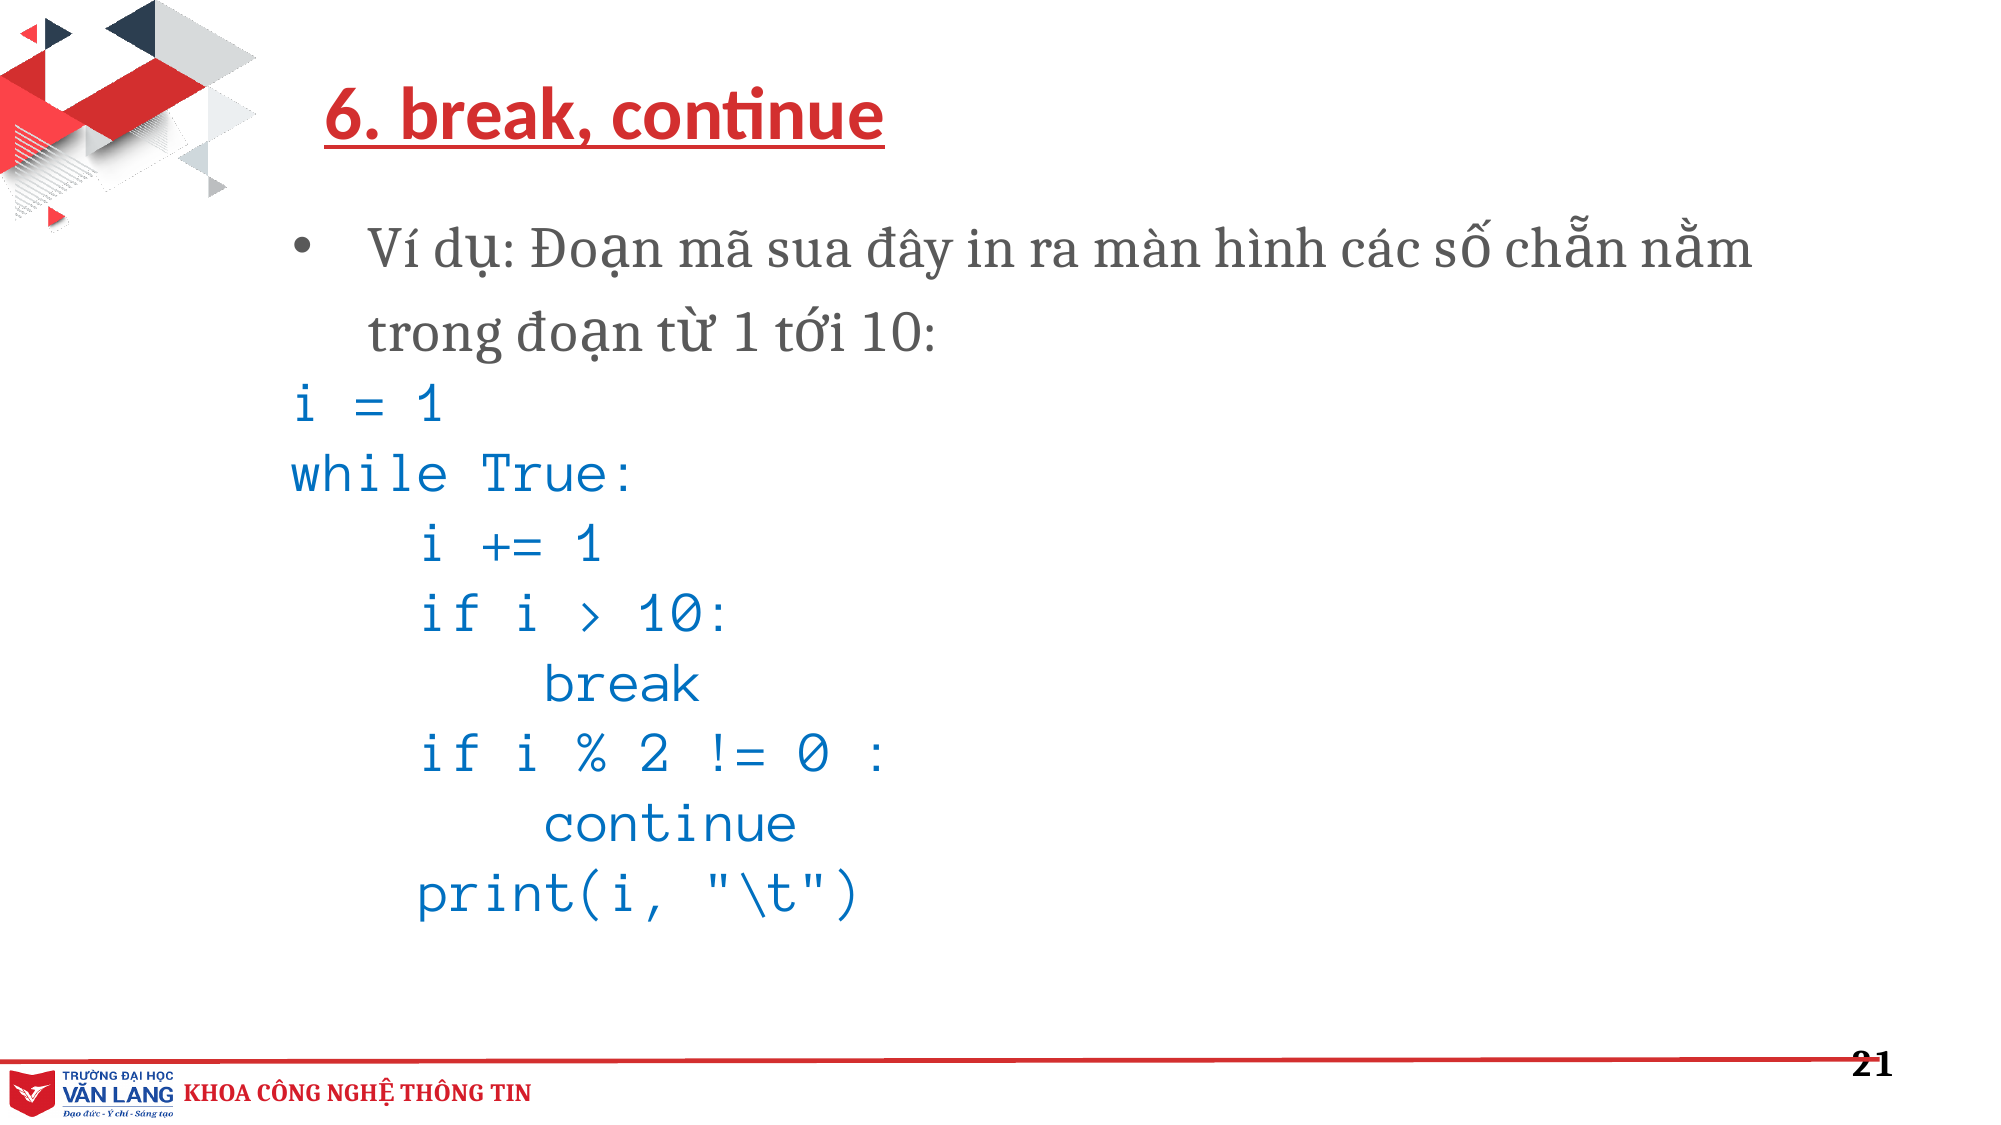

6. break, continue

Ví dụ: Đoạn mã sua đây in ra màn hình các số chẵn nằm trong đoạn từ 1 tới 10:
i = 1
while True:
    i += 1
    if i > 10:
        break
    if i % 2 != 0 :
        continue
    print(i, "\t")